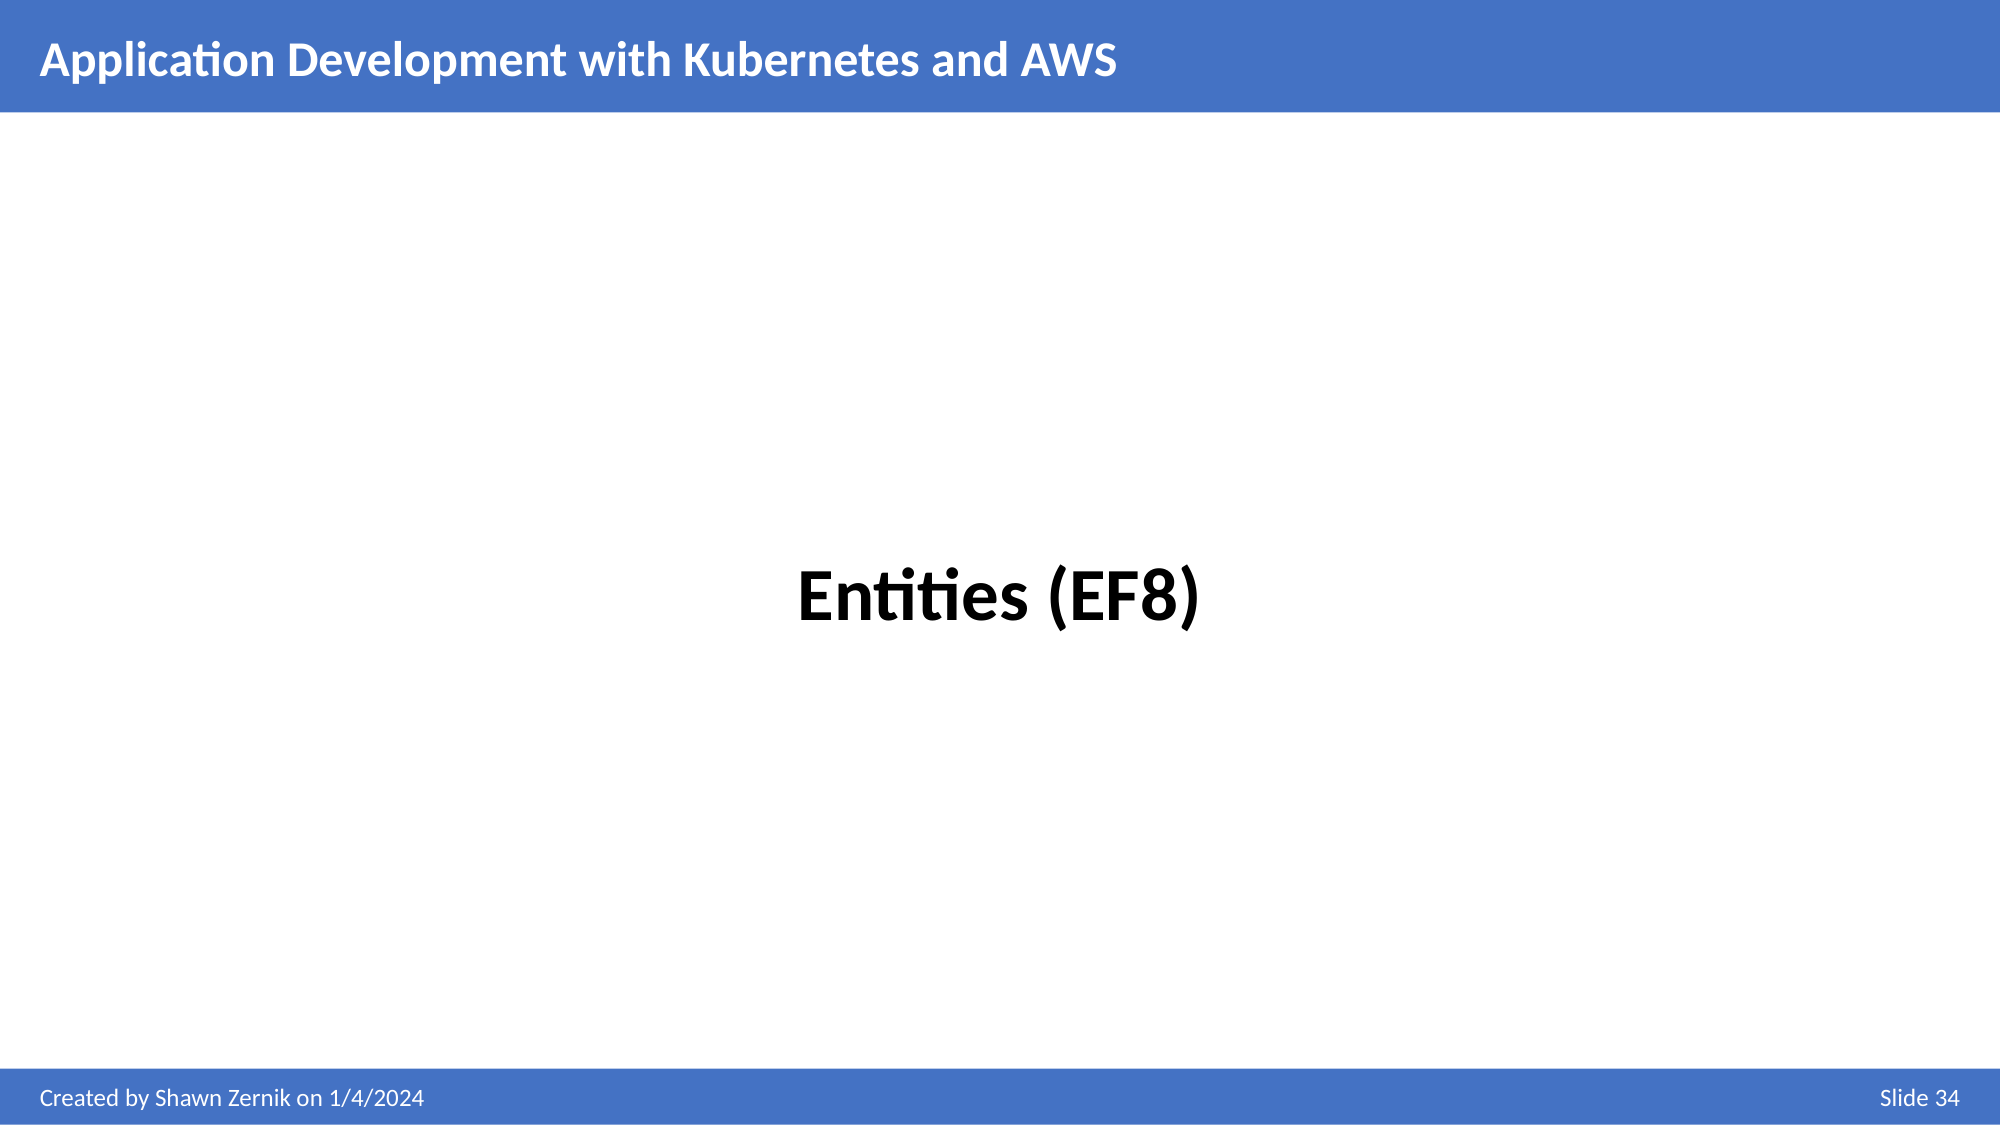

Application Development with Kubernetes and AWS
Entities (EF8)

Created by Shawn Zernik on 1/4/2024
Slide 34